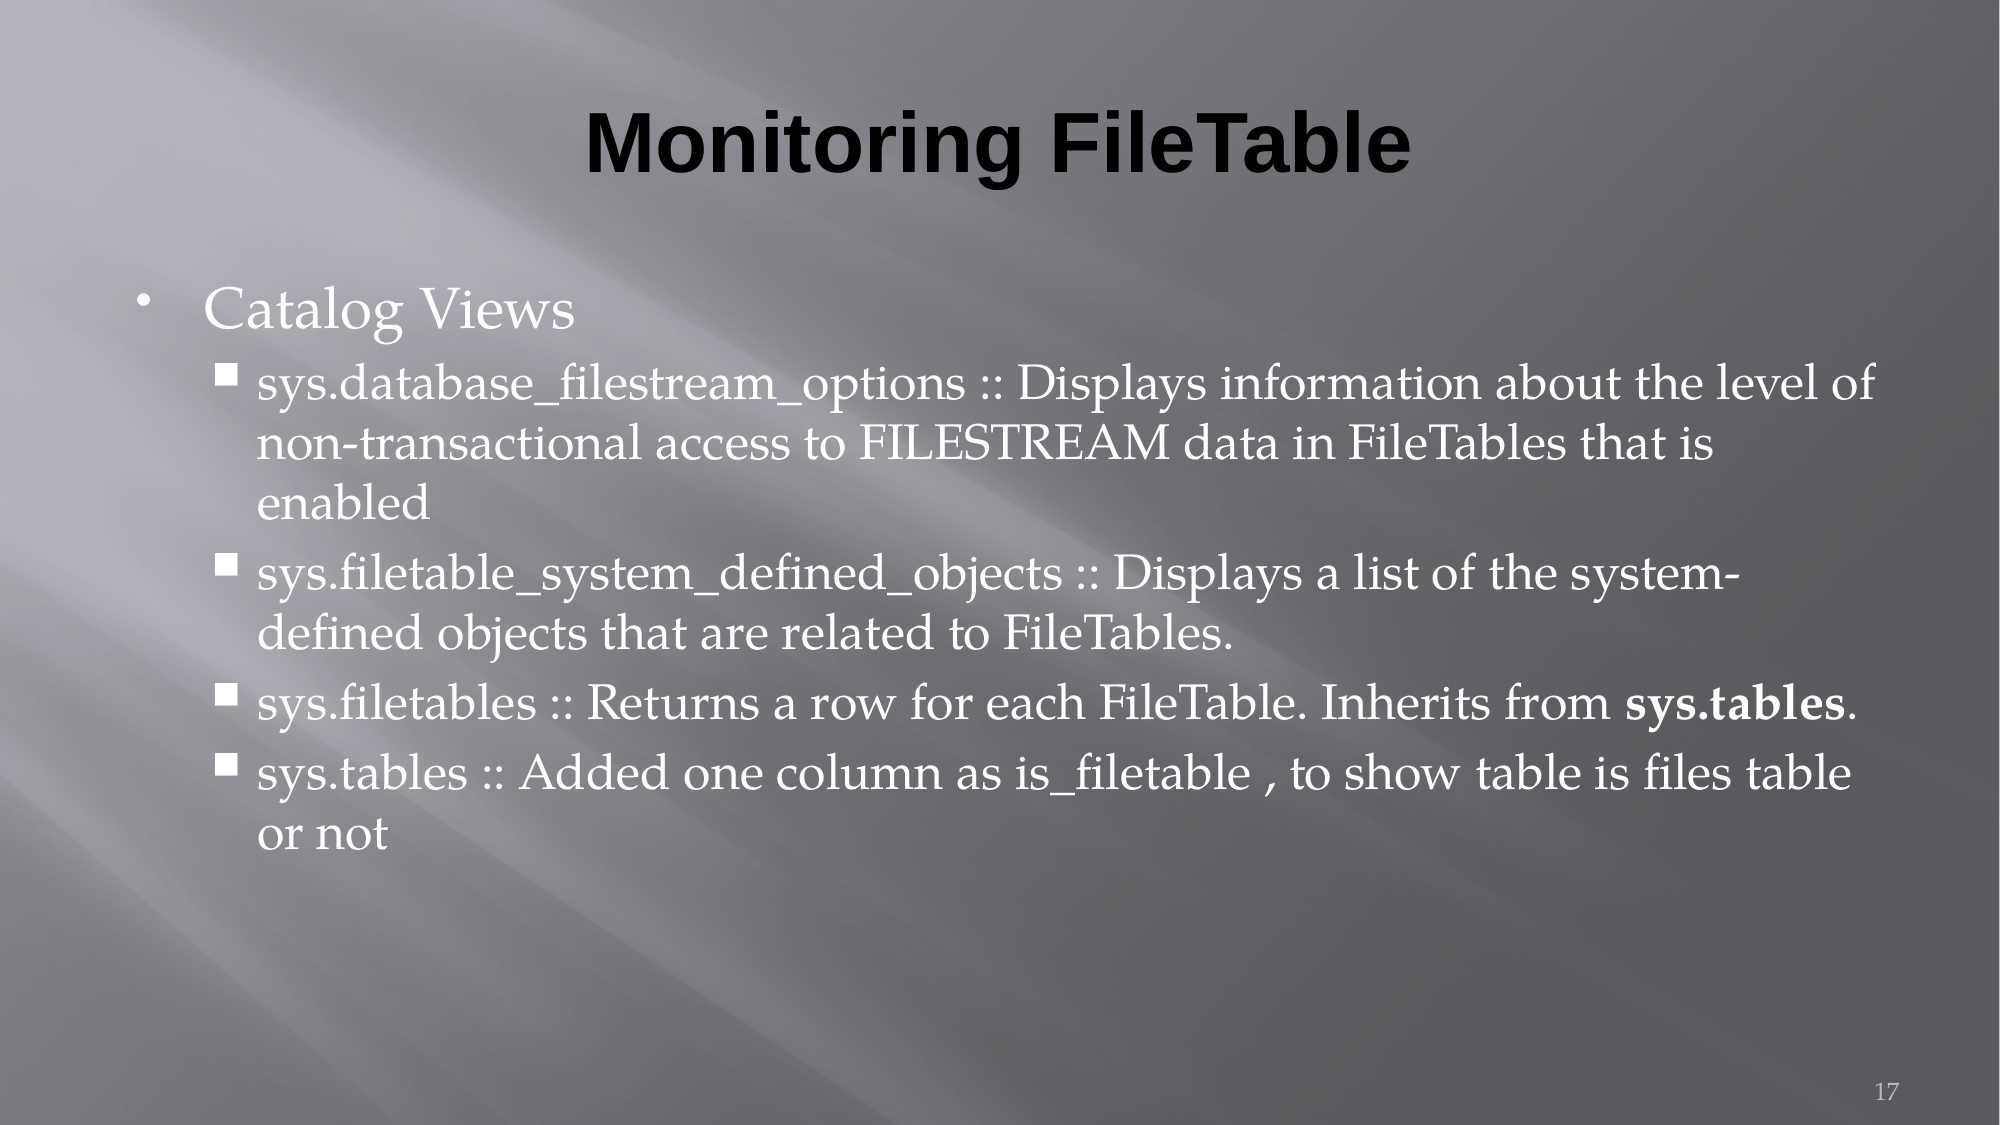

# Monitoring FileTable
Catalog Views
sys.database_filestream_options :: Displays information about the level of non-transactional access to FILESTREAM data in FileTables that is enabled
sys.filetable_system_defined_objects :: Displays a list of the system-defined objects that are related to FileTables.
sys.filetables :: Returns a row for each FileTable. Inherits from sys.tables.
sys.tables :: Added one column as is_filetable , to show table is files table or not

17